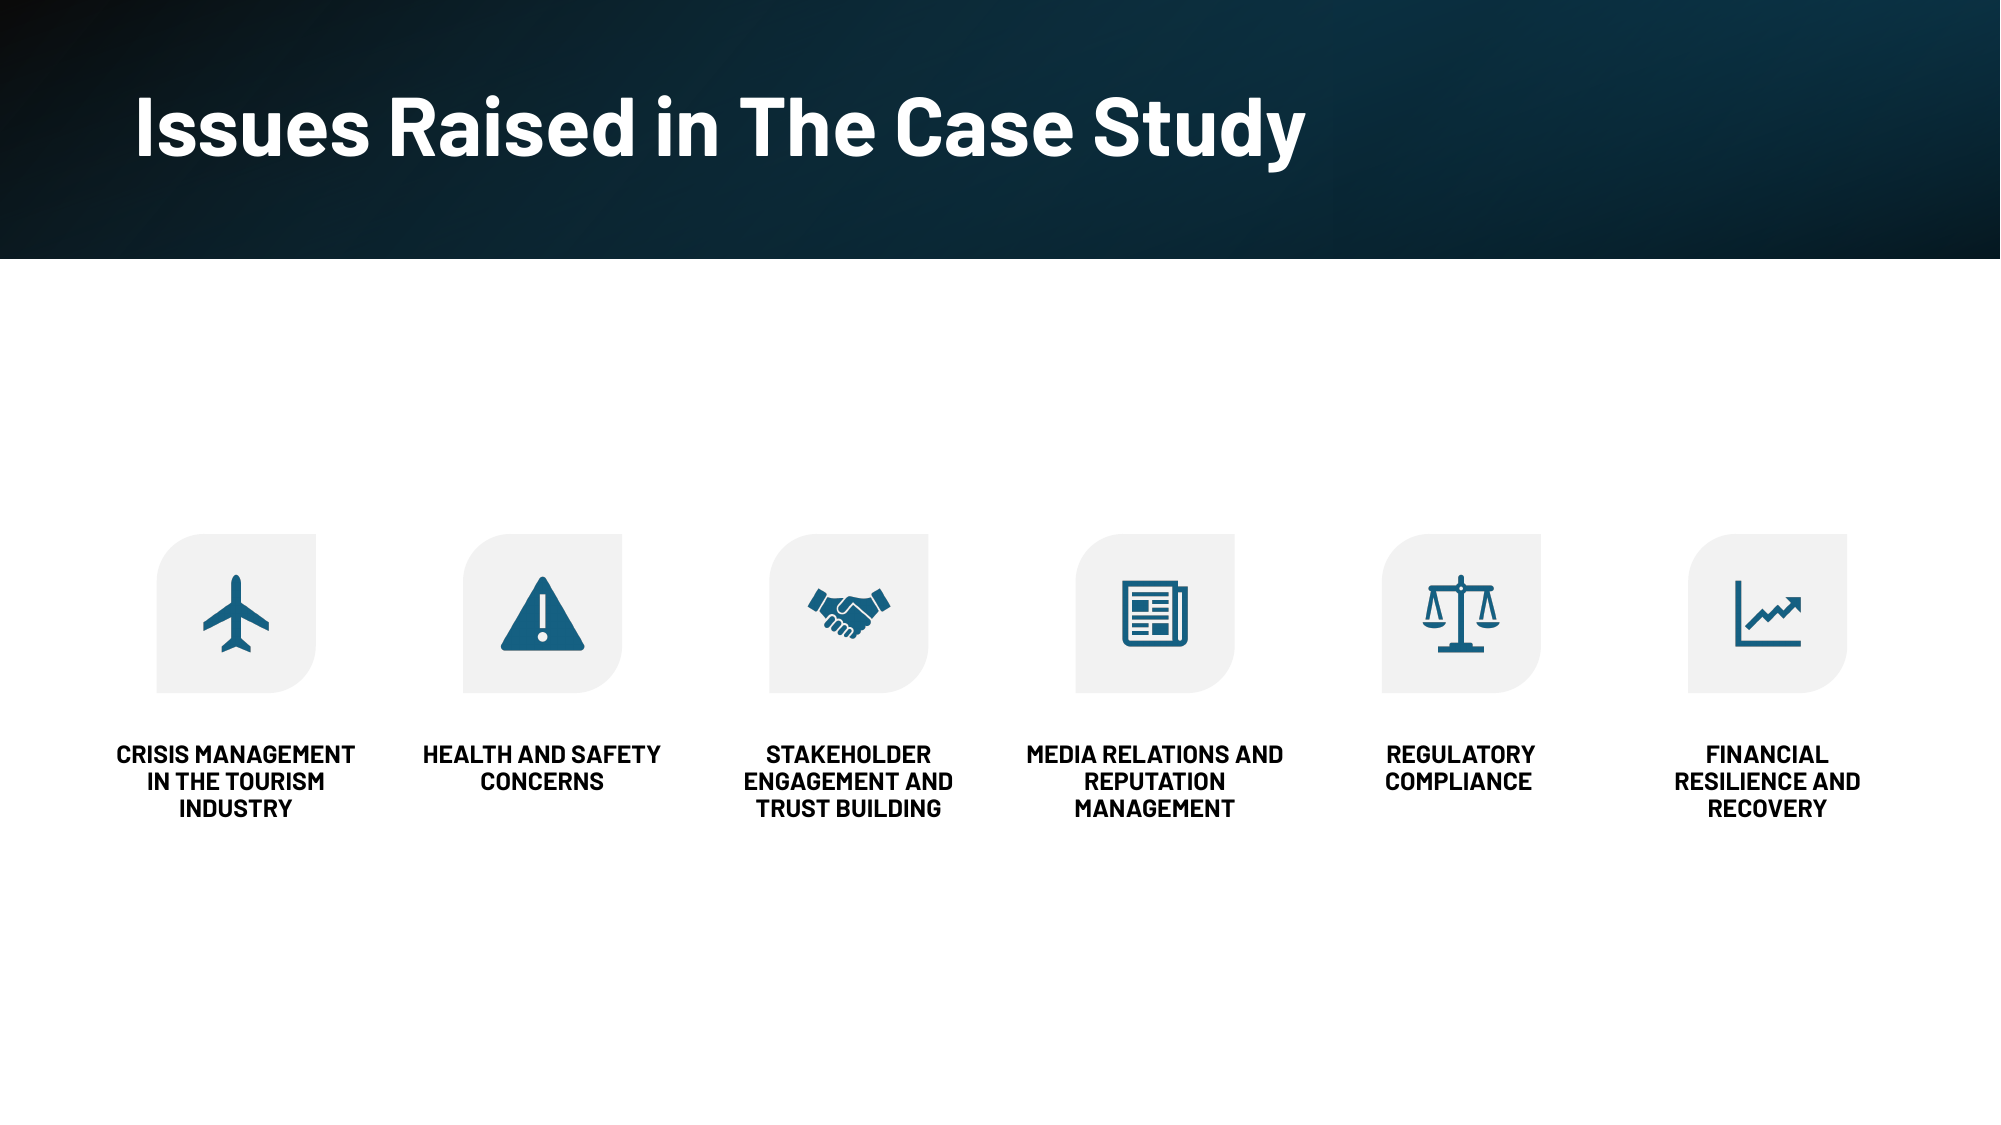

# Issues Raised in The Case Study
Crisis Management in the Tourism Industry
Health and Safety Concerns
Stakeholder Engagement and Trust Building
Media Relations and Reputation Management
Regulatory Compliance
Financial Resilience and Recovery